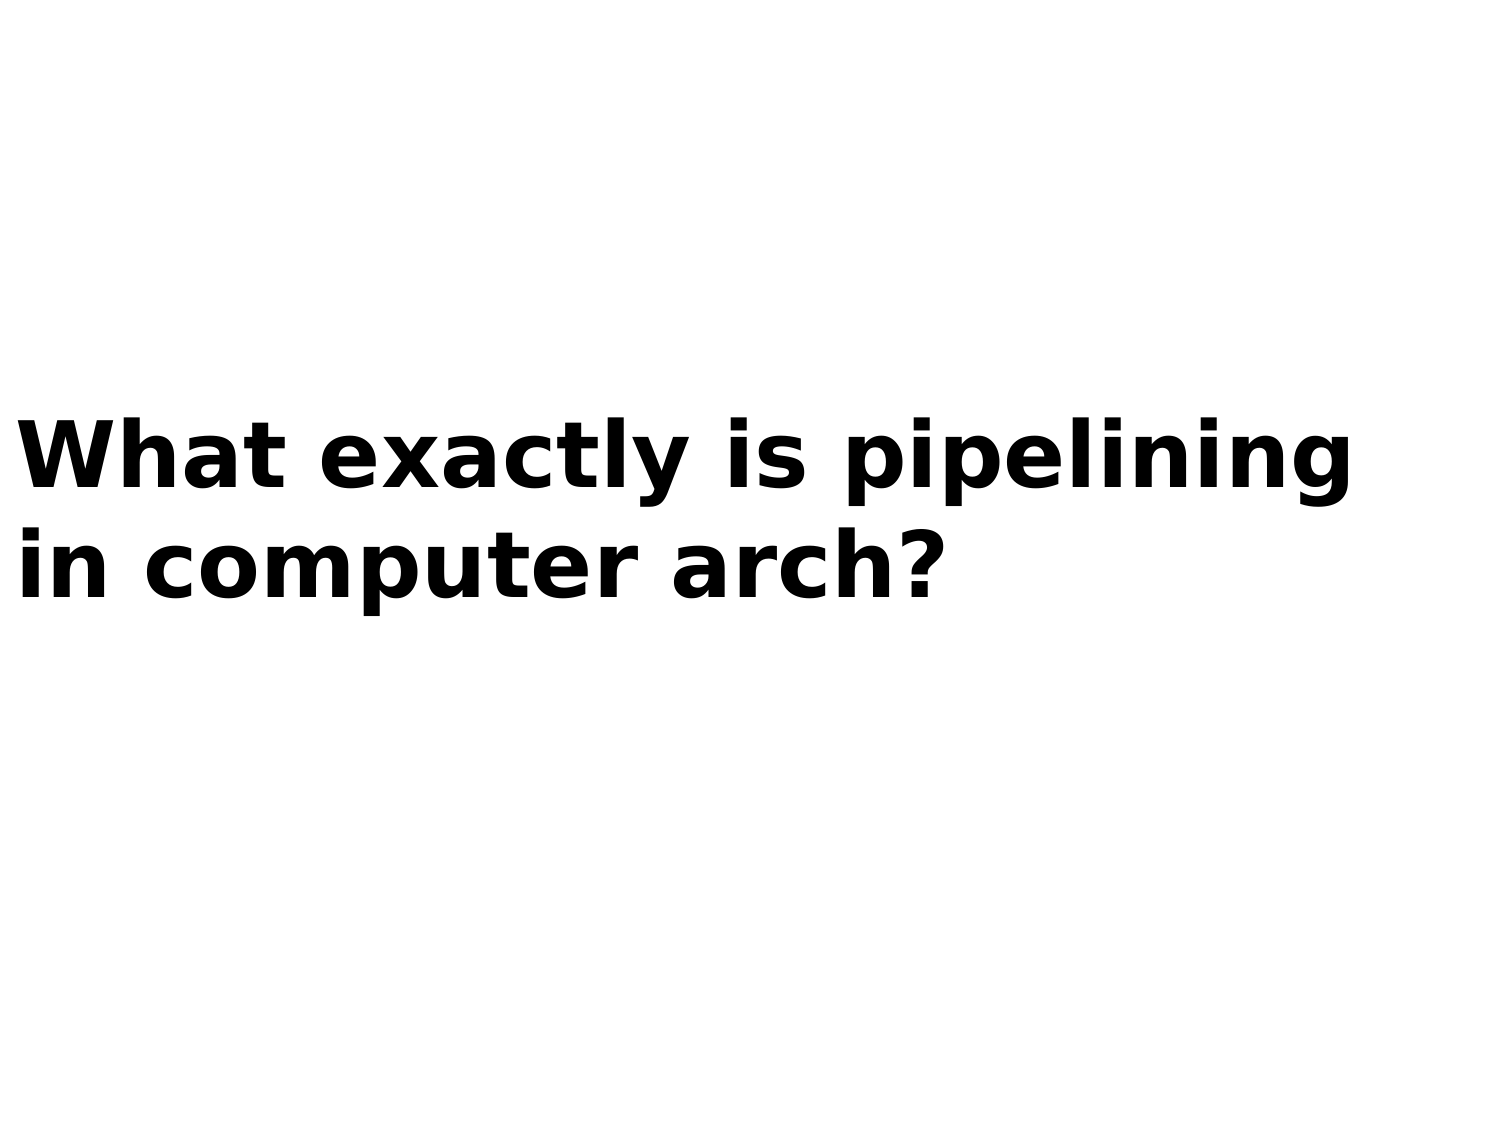

# What exactly is pipelining in computer arch?